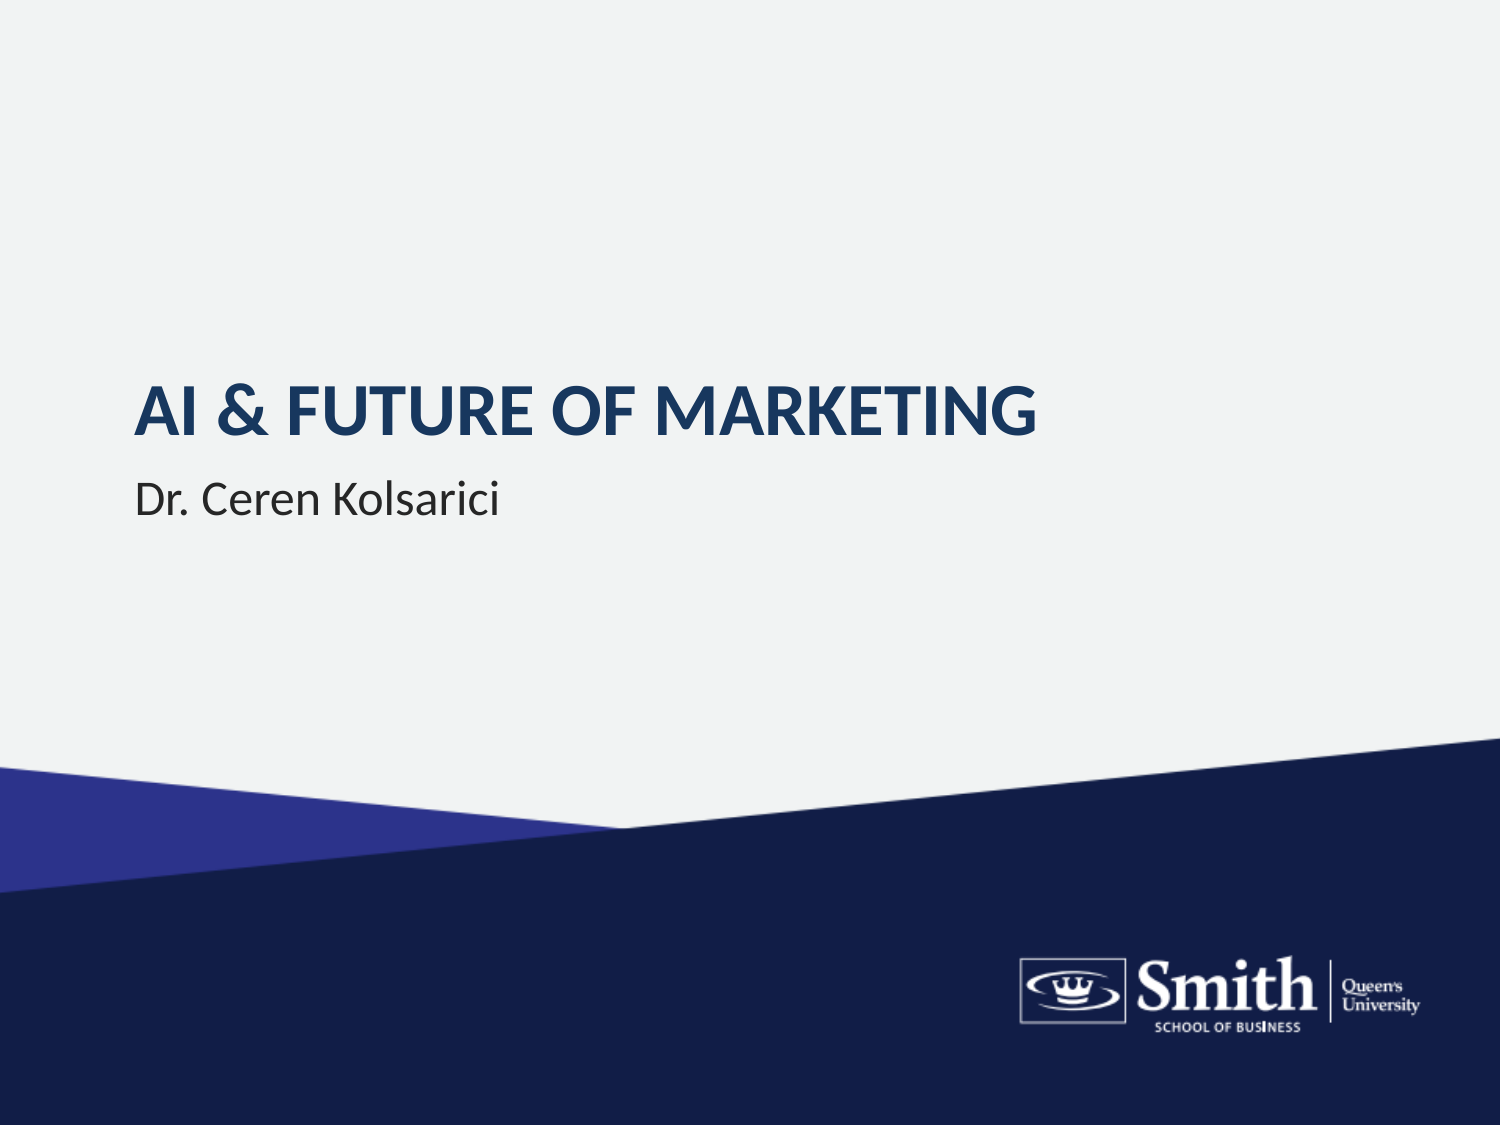

# AI & FUTURE OF MARKETING
Dr. Ceren Kolsarici